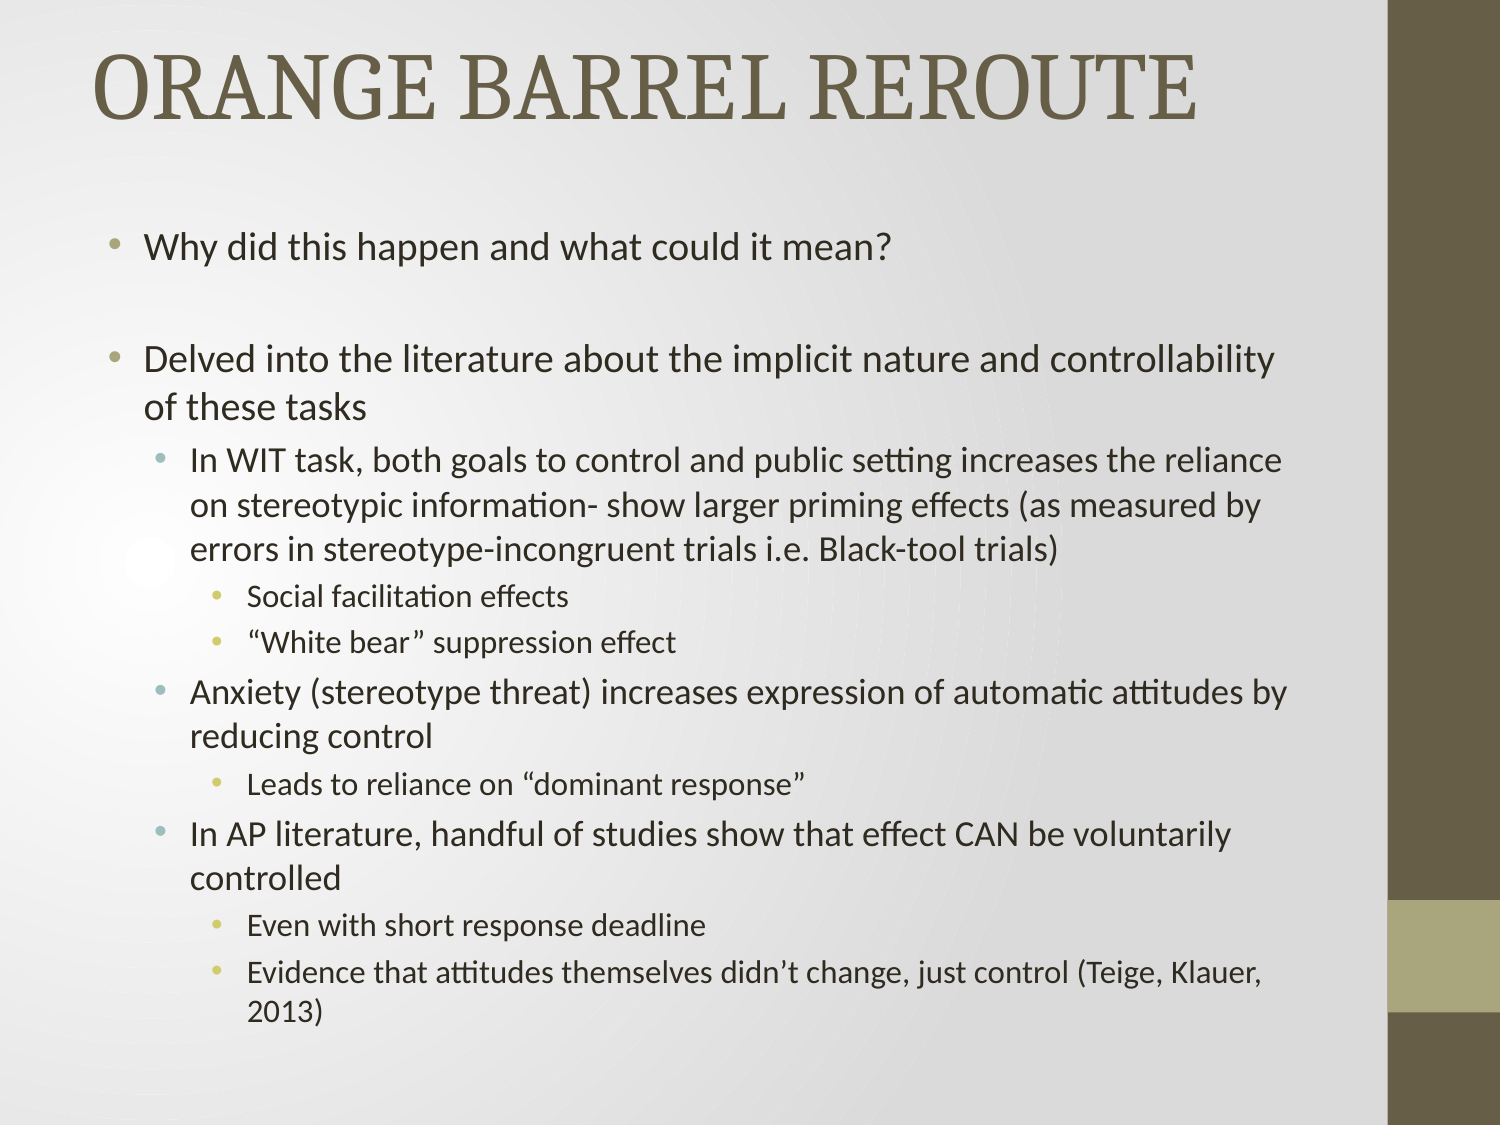

# ORANGE BARREL REROUTE

Why did this happen and what could it mean?

Delved into the literature about the implicit nature and controllability of these tasks
In WIT task, both goals to control and public setting increases the reliance on stereotypic information- show larger priming effects (as measured by errors in stereotype-incongruent trials i.e. Black-tool trials)
Social facilitation effects
“White bear” suppression effect
Anxiety (stereotype threat) increases expression of automatic attitudes by reducing control
Leads to reliance on “dominant response”
In AP literature, handful of studies show that effect CAN be voluntarily controlled
Even with short response deadline
Evidence that attitudes themselves didn’t change, just control (Teige, Klauer, 2013)